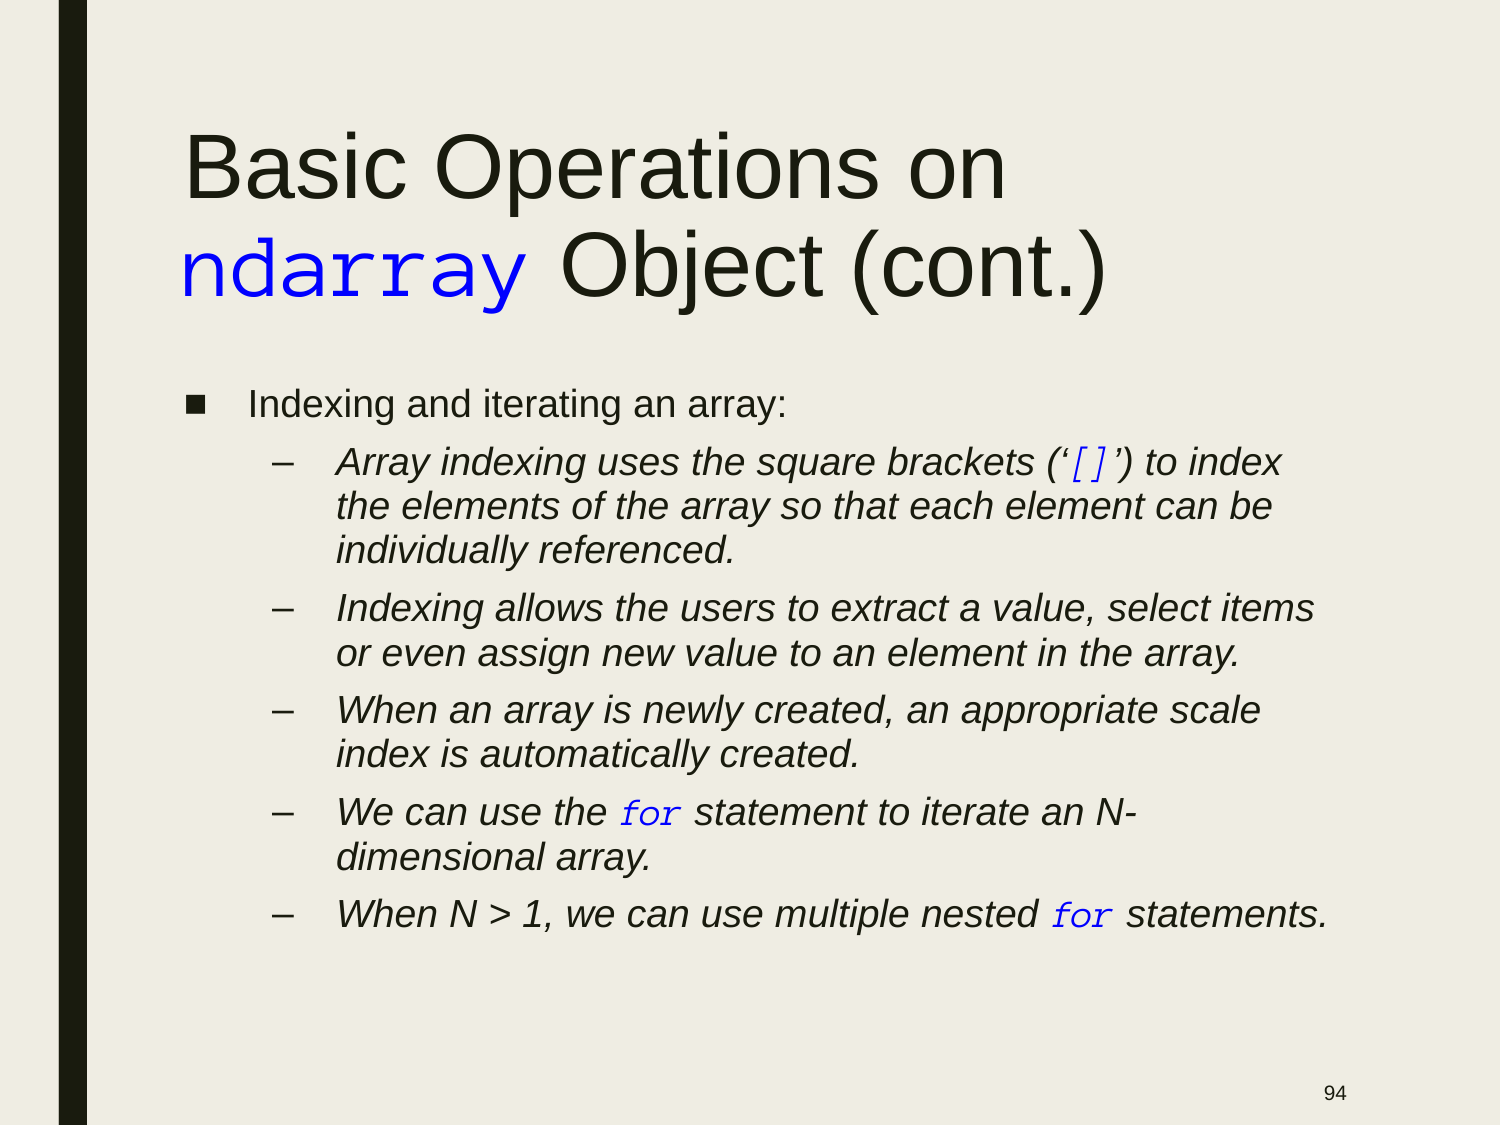

# Basic Operations on ndarray Object (cont.)
Indexing and iterating an array:
Array indexing uses the square brackets (‘[]’) to index the elements of the array so that each element can be individually referenced.
Indexing allows the users to extract a value, select items or even assign new value to an element in the array.
When an array is newly created, an appropriate scale index is automatically created.
We can use the for statement to iterate an N-dimensional array.
When N > 1, we can use multiple nested for statements.
94